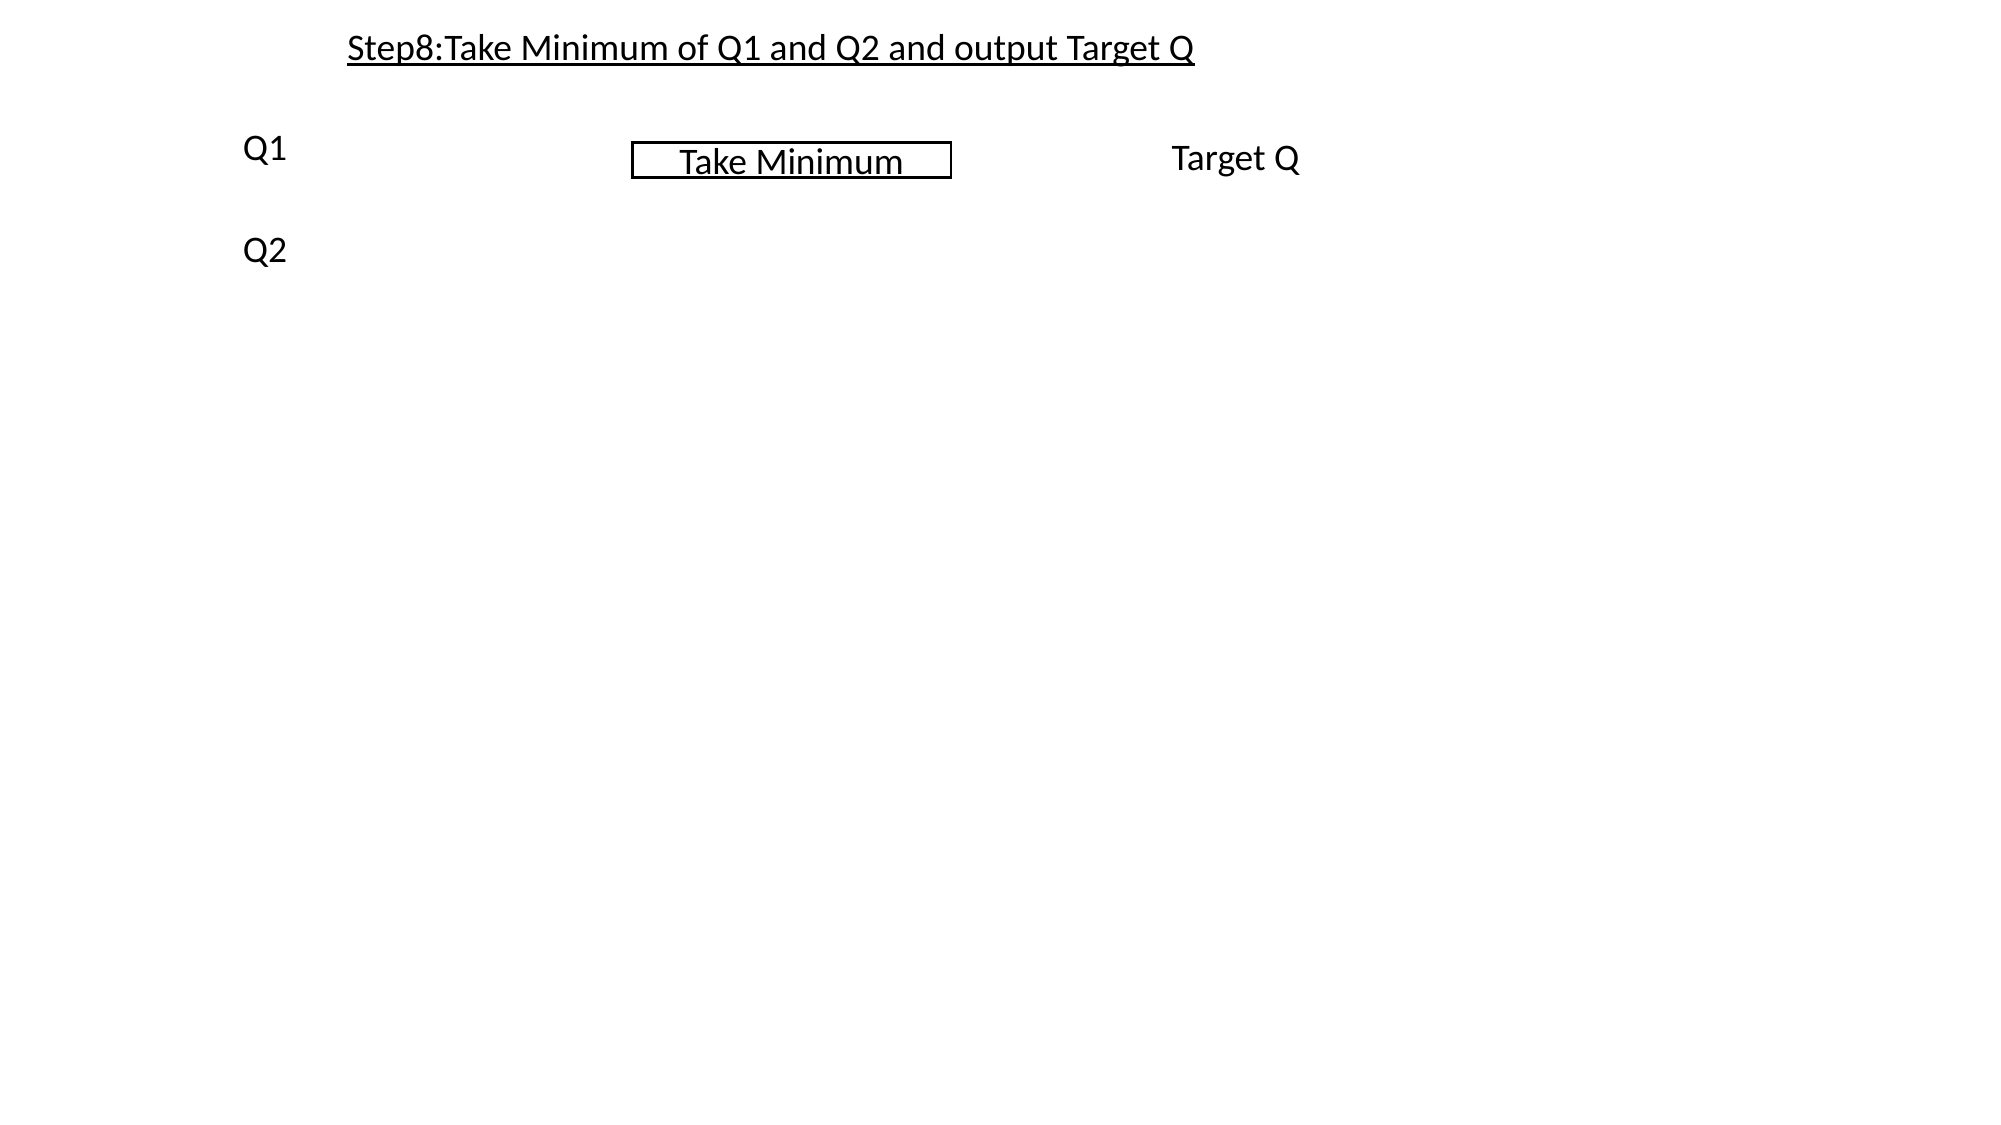

Step8:Take Minimum of Q1 and Q2 and output Target Q
Q1
Target Q
Take Minimum
Q2